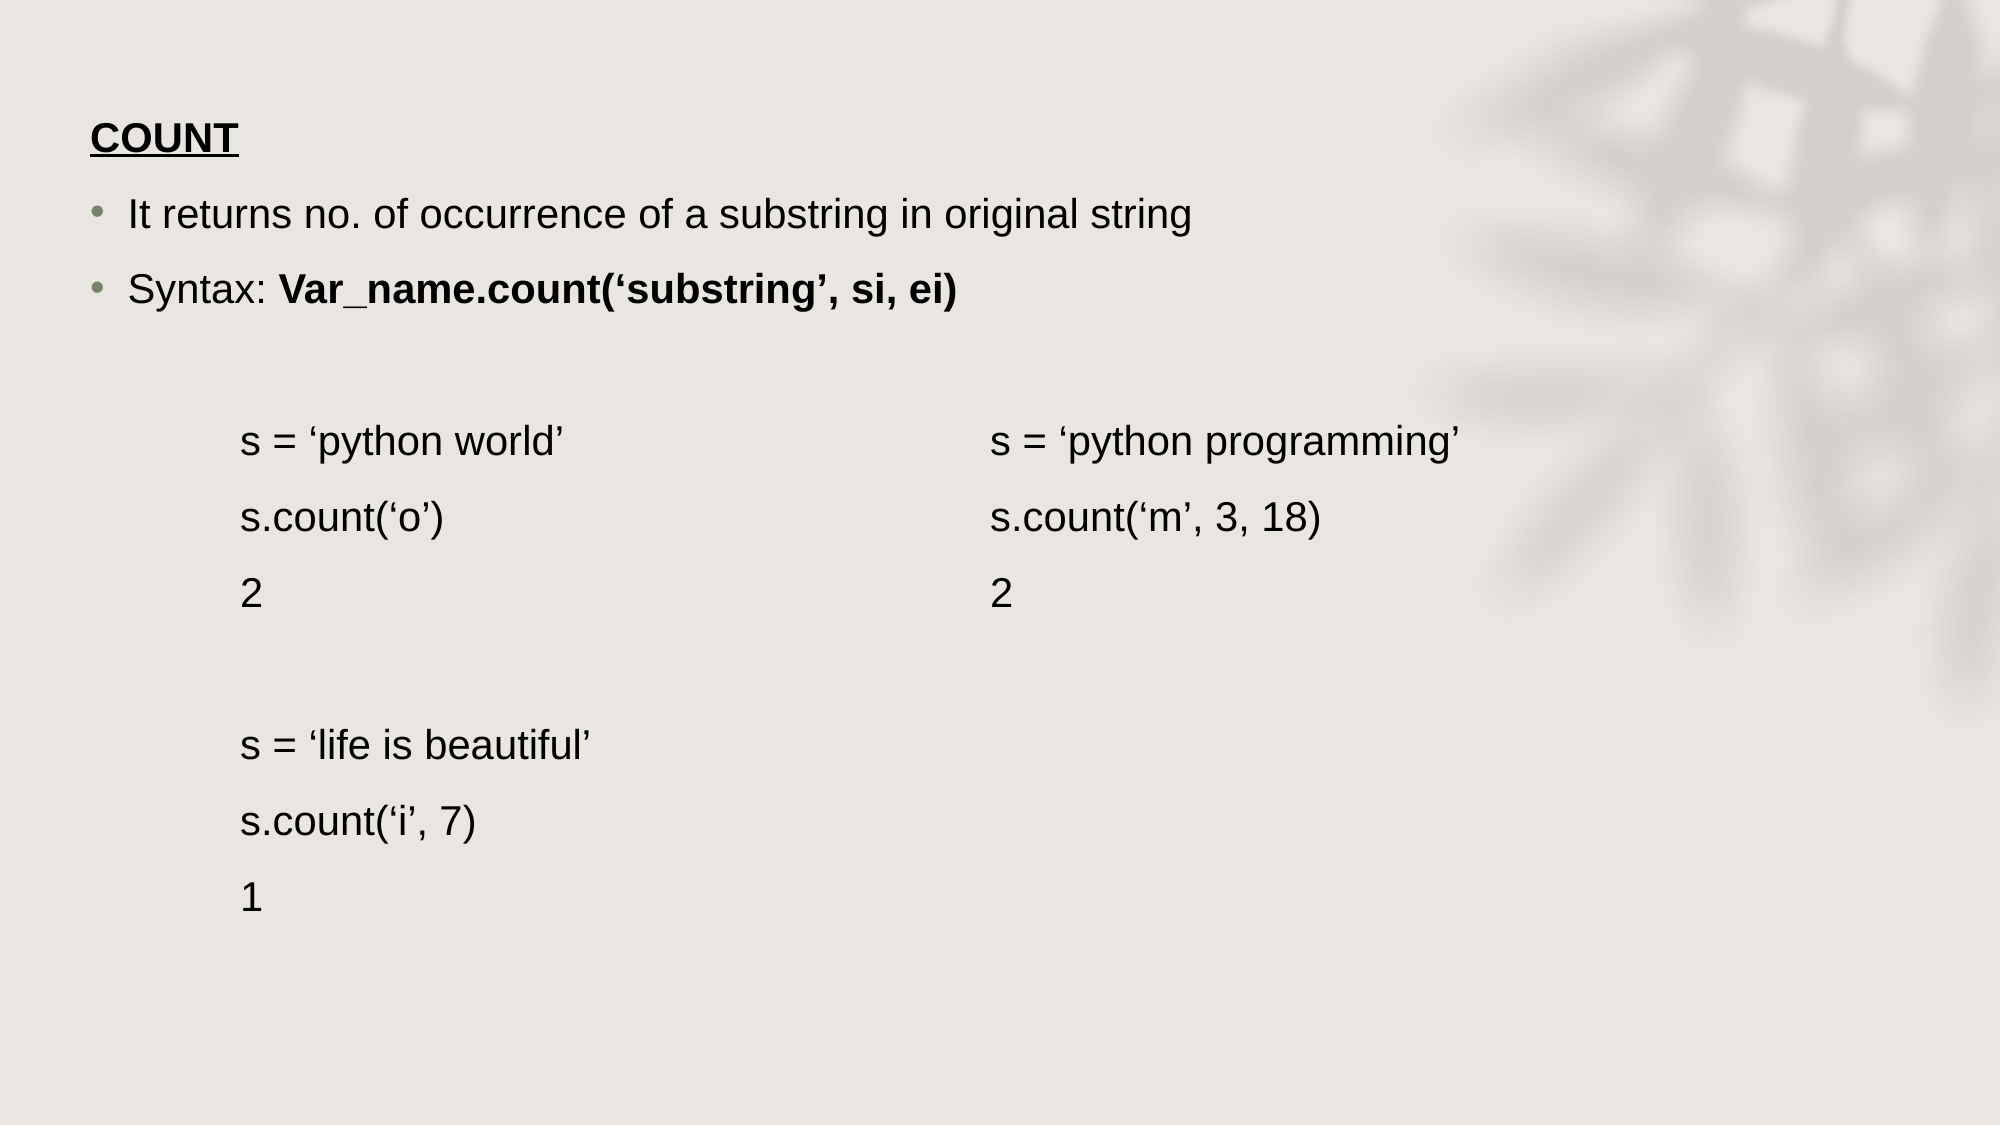

COUNT
It returns no. of occurrence of a substring in original string
Syntax: Var_name.count(‘substring’, si, ei)

	s = ‘python world’			s = ‘python programming’
	s.count(‘o’)				s.count(‘m’, 3, 18)
	2					2

	s = ‘life is beautiful’
	s.count(‘i’, 7)
	1